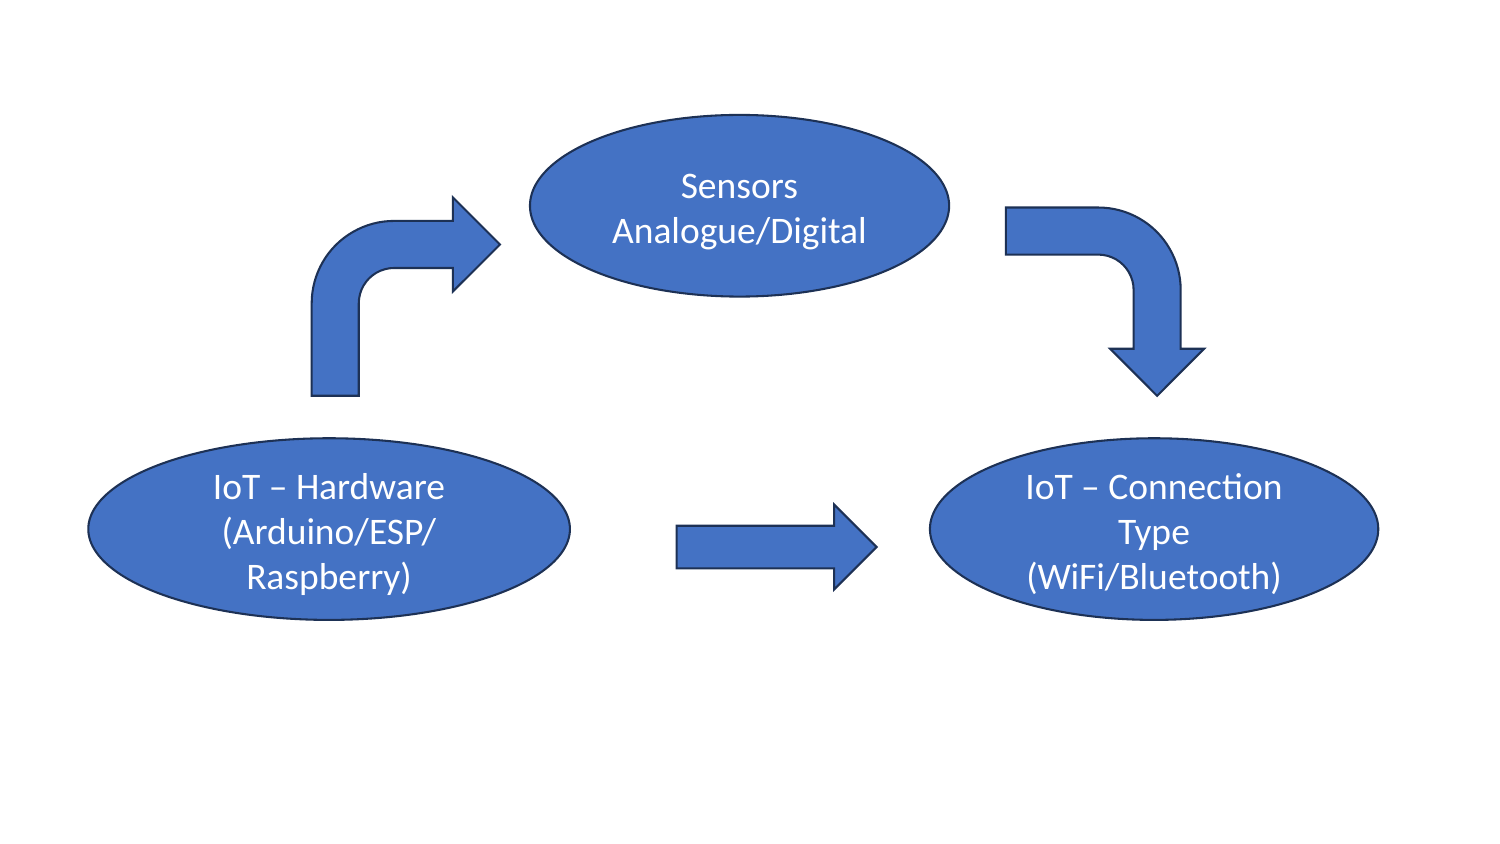

Sensors
Analogue/Digital

IoT – Hardware
(Arduino/ESP/
Raspberry)
IoT – Connection Type (WiFi/Bluetooth)